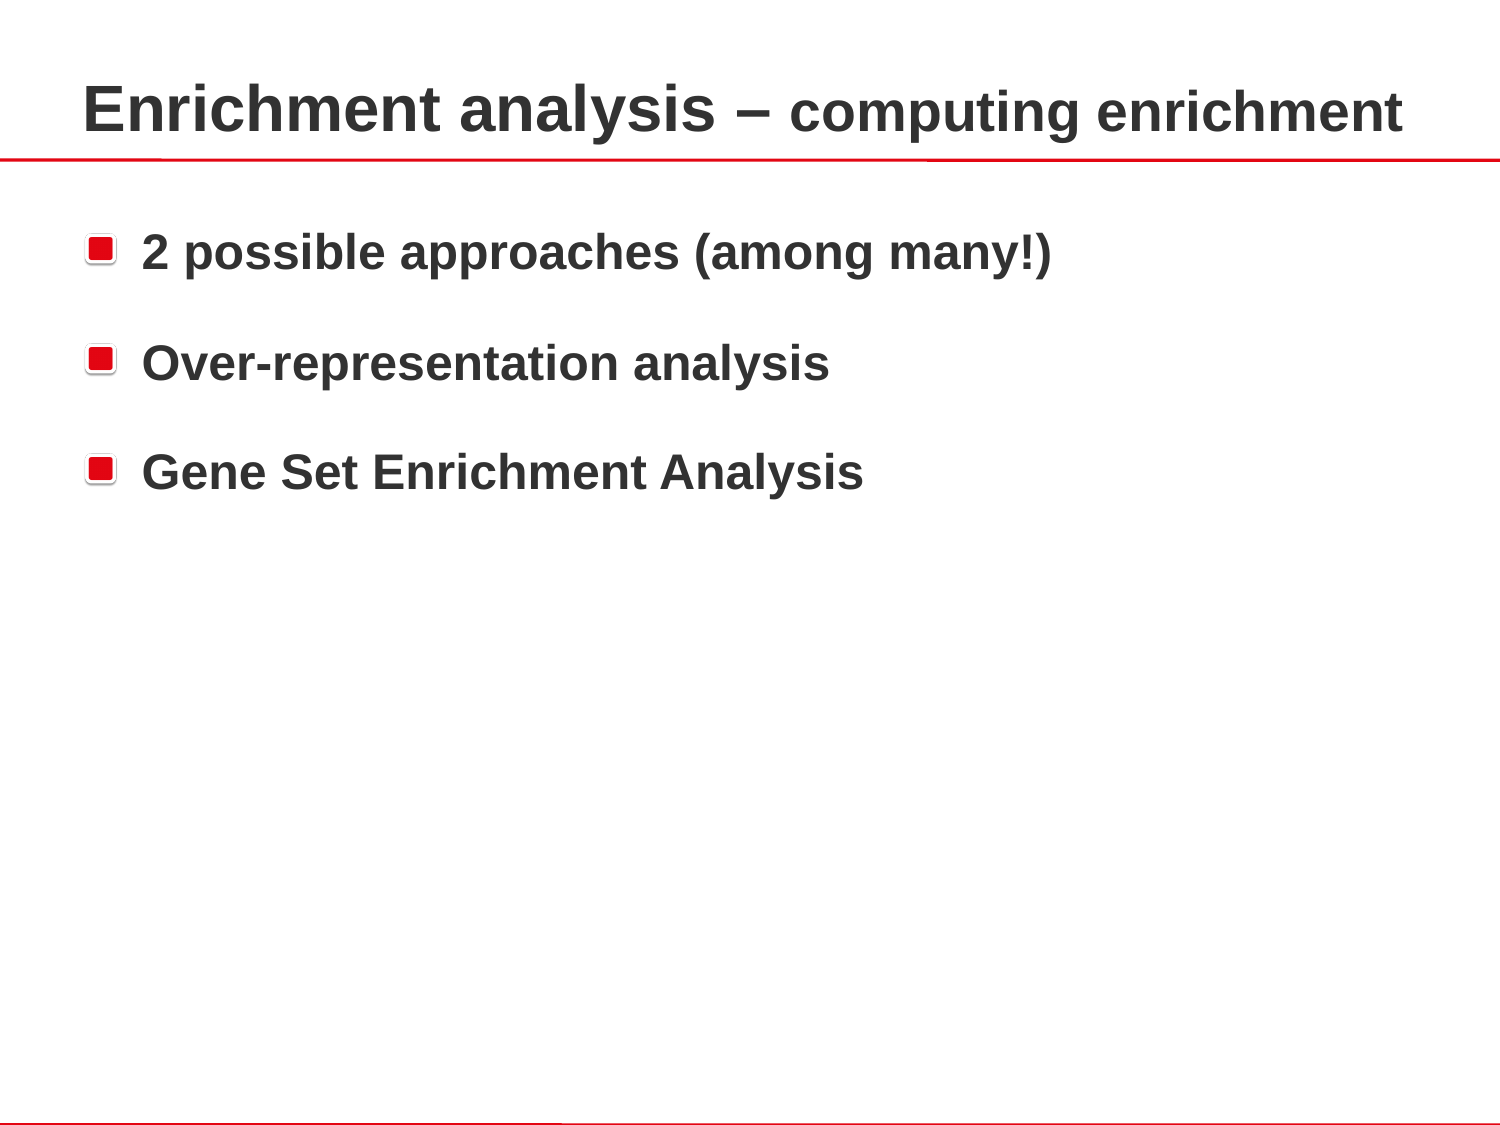

Enrichment analysis – computing enrichment
2 possible approaches (among many!)
Over-representation analysis
Gene Set Enrichment Analysis